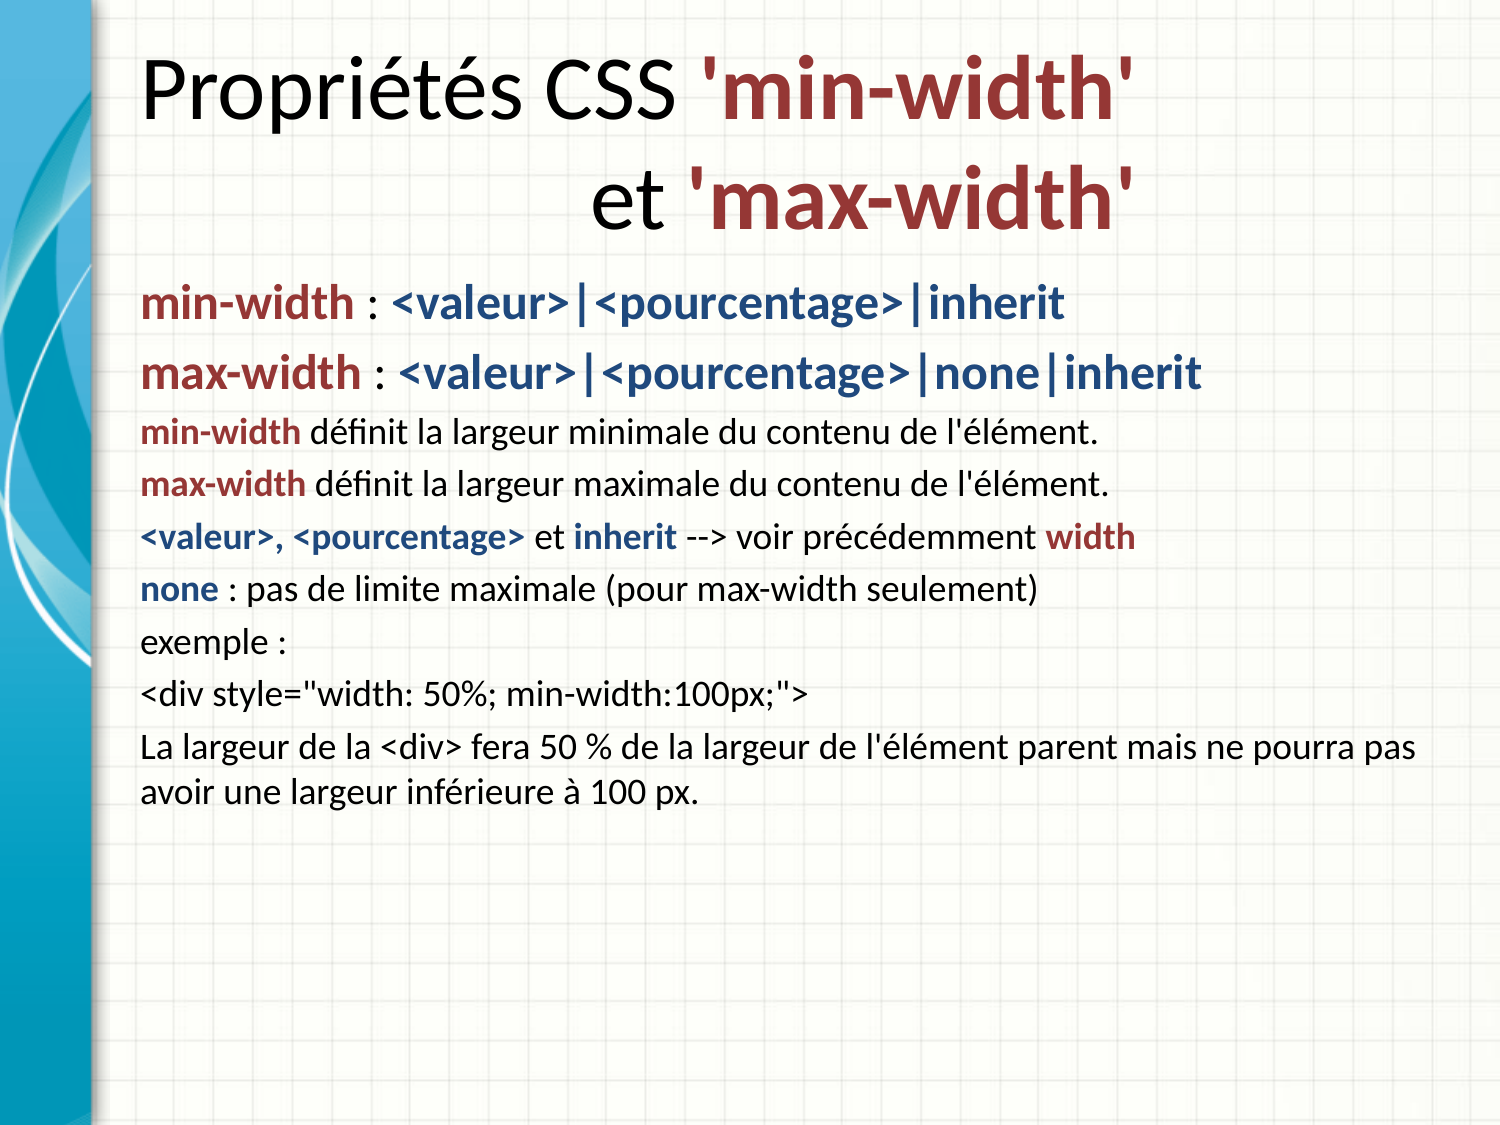

# Propriétés CSS 'min-width' et 'max-width'
min-width : <valeur>|<pourcentage>|inherit
max-width : <valeur>|<pourcentage>|none|inherit
min-width définit la largeur minimale du contenu de l'élément.
max-width définit la largeur maximale du contenu de l'élément.
<valeur>, <pourcentage> et inherit --> voir précédemment width
none : pas de limite maximale (pour max-width seulement)
exemple :
<div style="width: 50%; min-width:100px;">
La largeur de la <div> fera 50 % de la largeur de l'élément parent mais ne pourra pas avoir une largeur inférieure à 100 px.